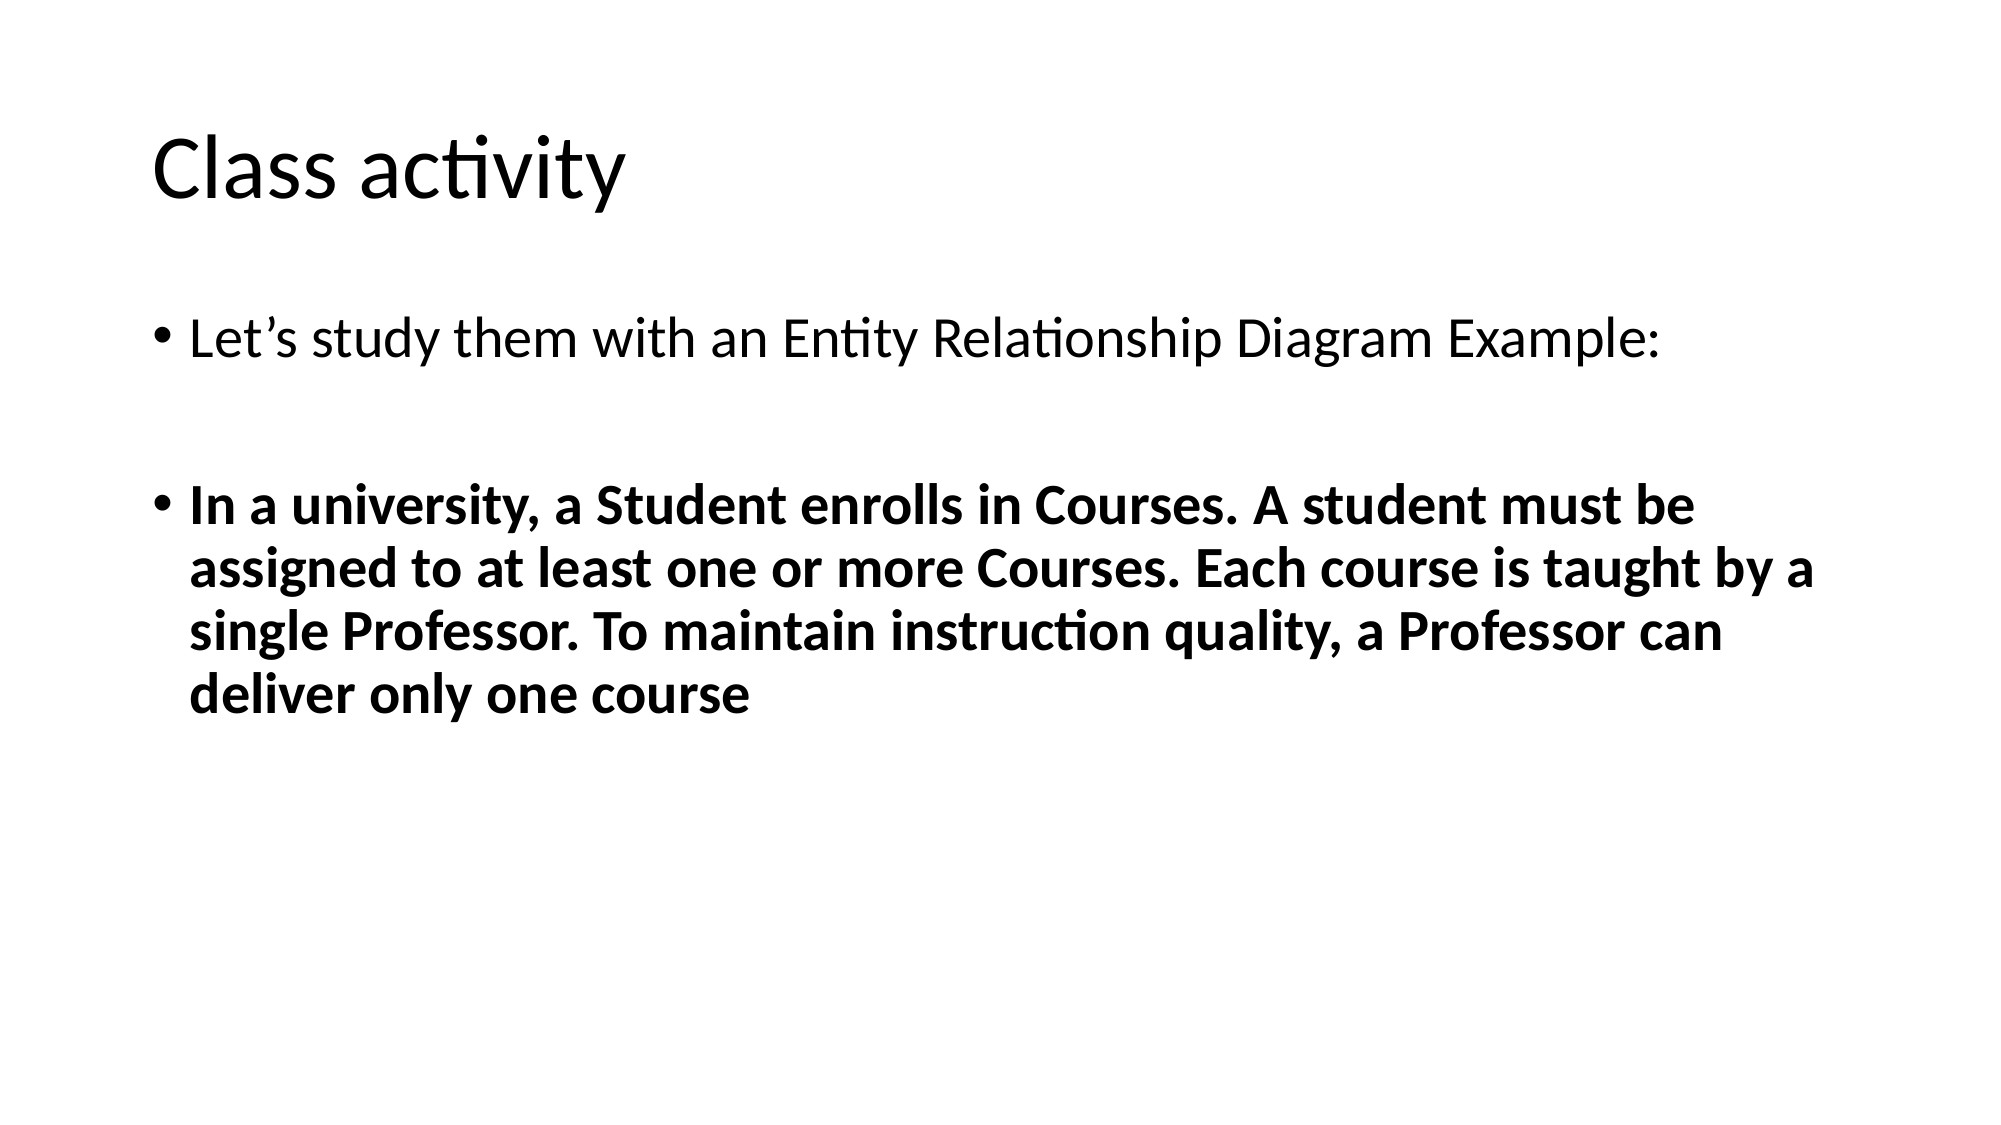

# Class activity
Let’s study them with an Entity Relationship Diagram Example:

In a university, a Student enrolls in Courses. A student must be assigned to at least one or more Courses. Each course is taught by a single Professor. To maintain instruction quality, a Professor can deliver only one course